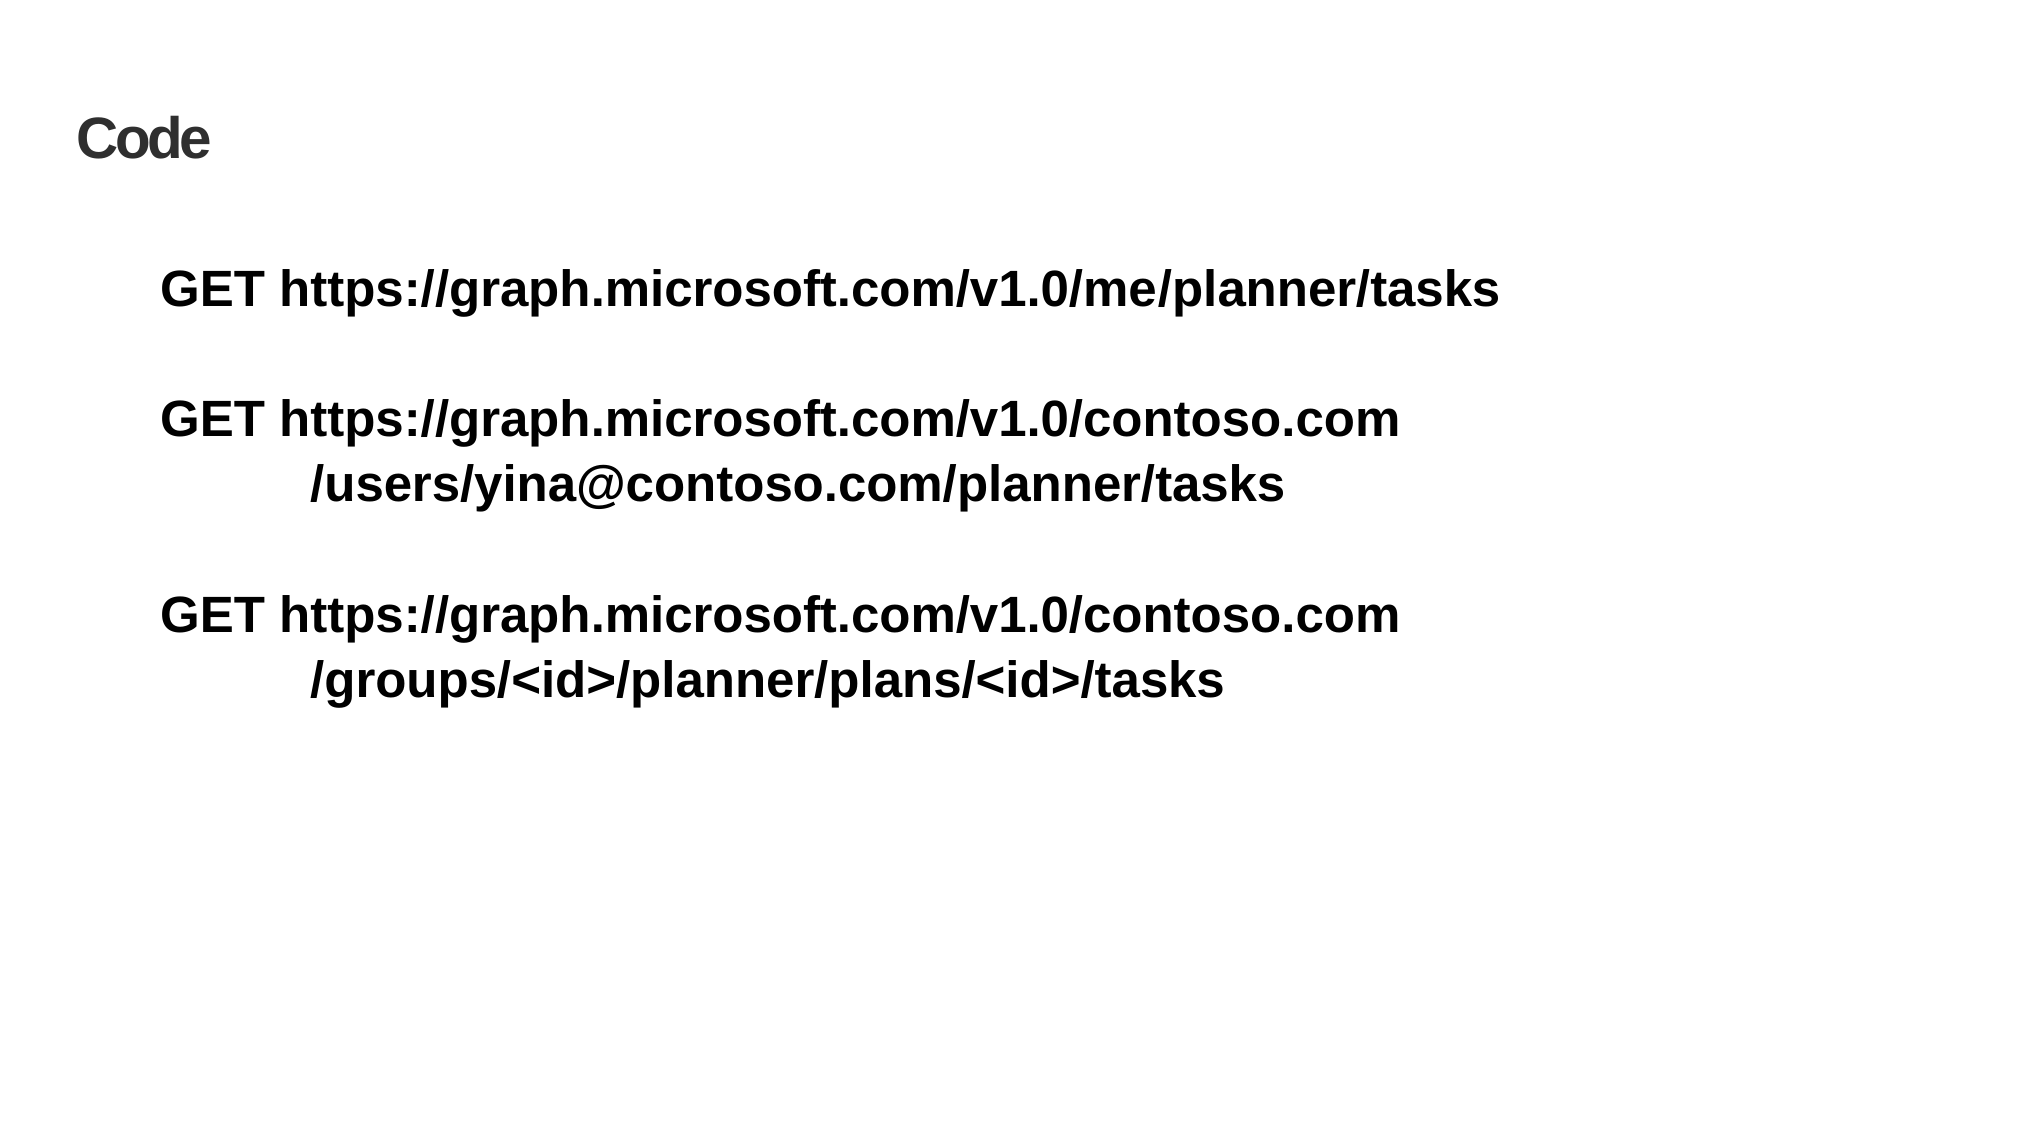

# Code
GET https://graph.microsoft.com/v1.0/me/planner/tasks

GET https://graph.microsoft.com/v1.0/contoso.com
	/users/yina@contoso.com/planner/tasks

GET https://graph.microsoft.com/v1.0/contoso.com
	/groups/<id>/planner/plans/<id>/tasks